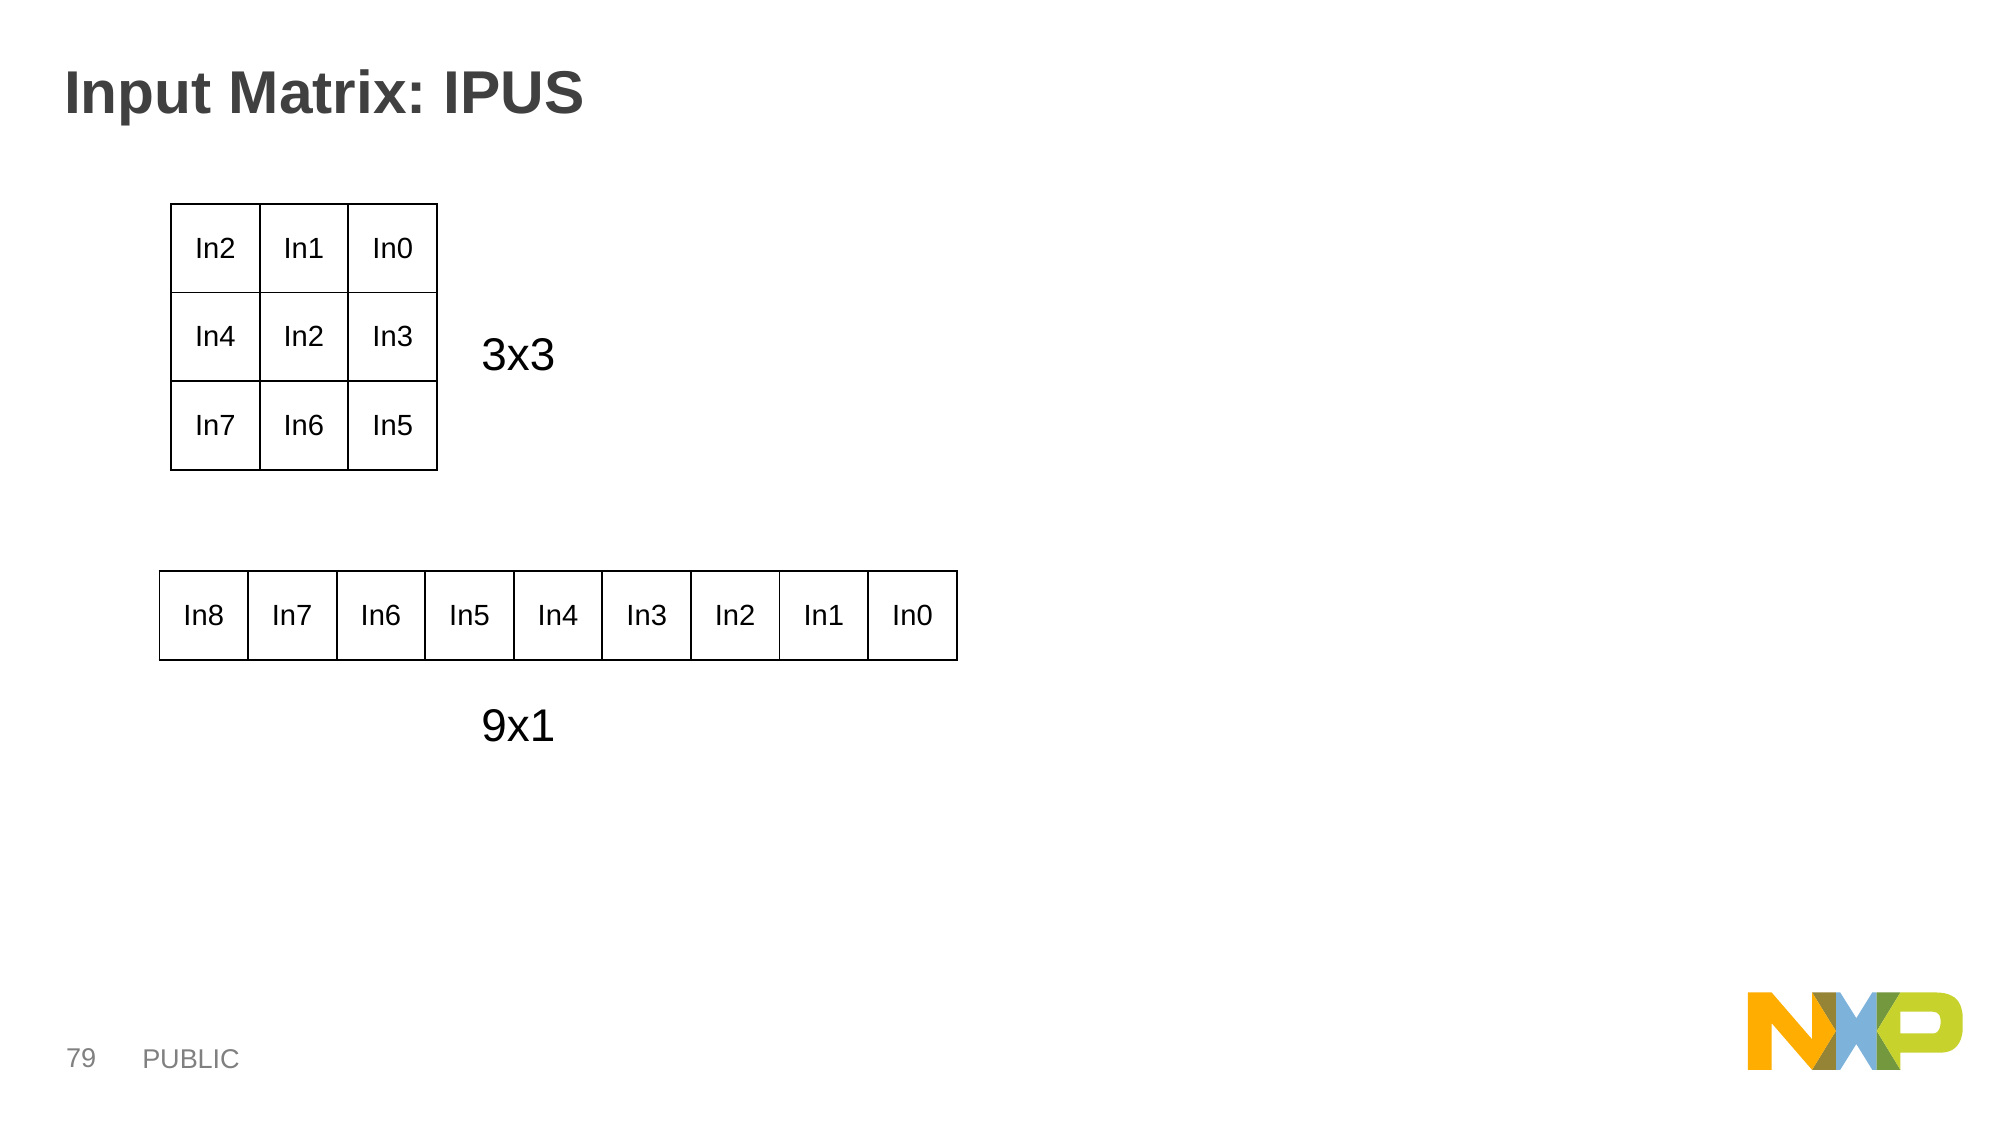

# Input Matrix: IPUS
| In2 | In1 | In0 |
| --- | --- | --- |
| In4 | In2 | In3 |
| In7 | In6 | In5 |
3x3
| In8 | In7 | In6 | In5 | In4 | In3 | In2 | In1 | In0 |
| --- | --- | --- | --- | --- | --- | --- | --- | --- |
9x1